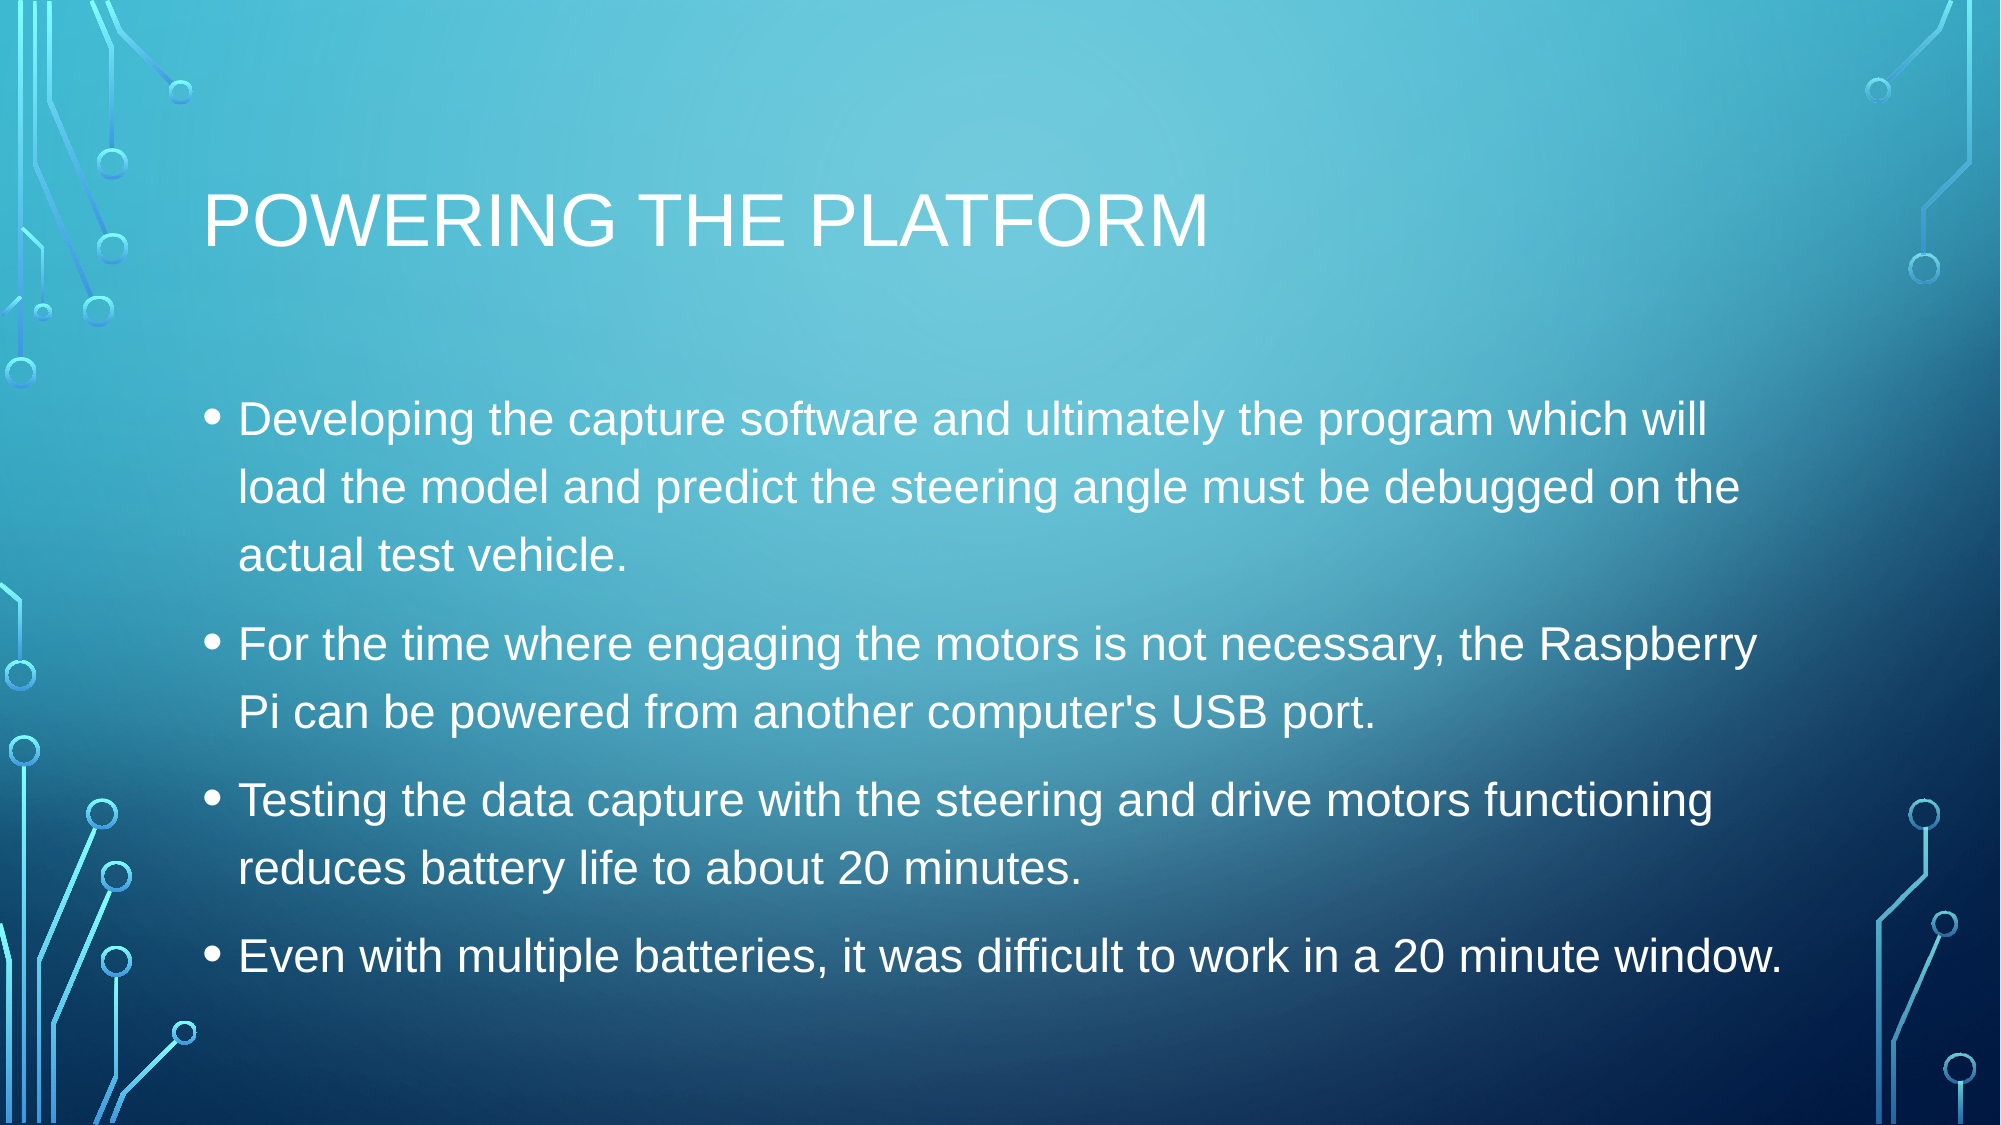

# POWERing the platform
Developing the capture software and ultimately the program which will load the model and predict the steering angle must be debugged on the actual test vehicle.
For the time where engaging the motors is not necessary, the Raspberry Pi can be powered from another computer's USB port.
Testing the data capture with the steering and drive motors functioning reduces battery life to about 20 minutes.
Even with multiple batteries, it was difficult to work in a 20 minute window.